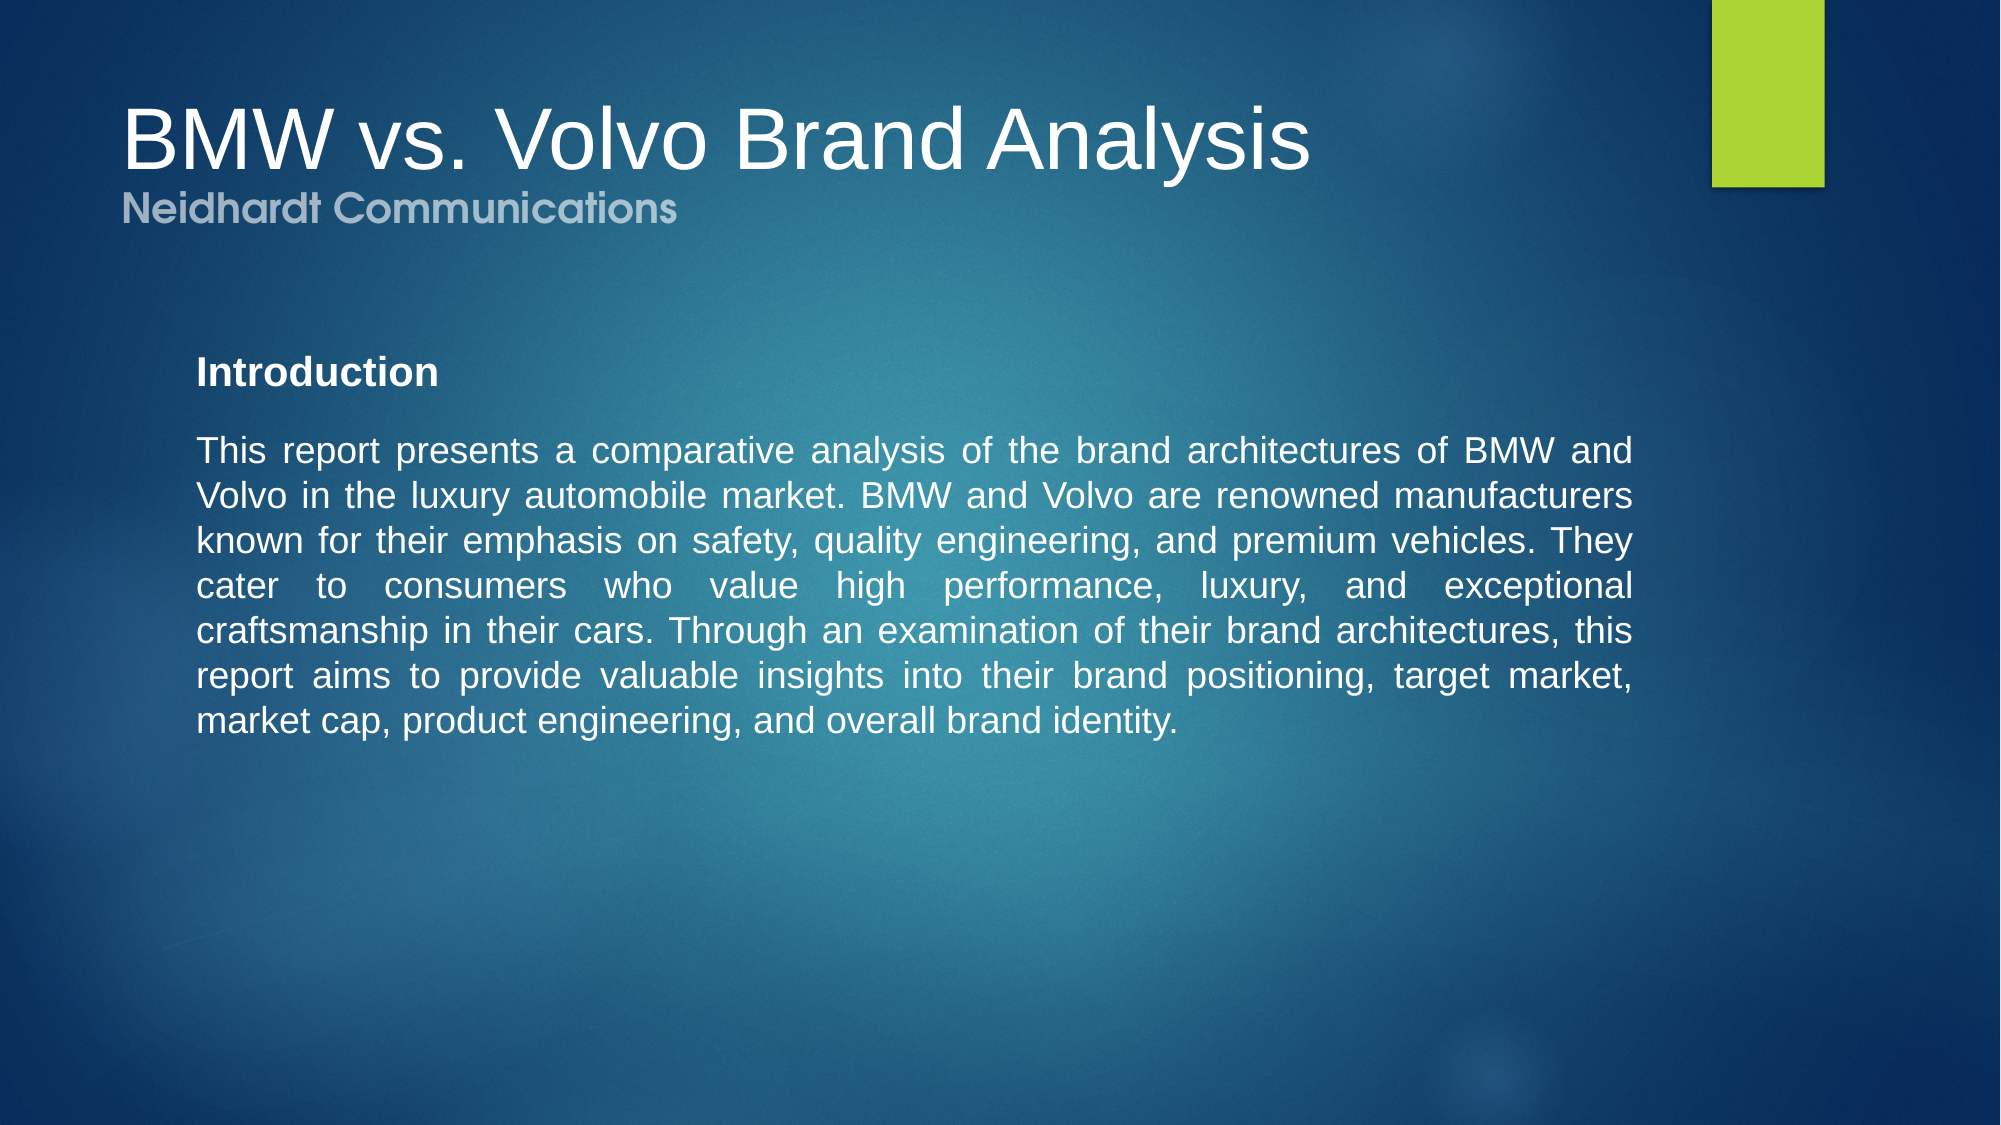

# BMW vs. Volvo Brand Analysis
Neidhardt Communications
Introduction
This report presents a comparative analysis of the brand architectures of BMW and Volvo in the luxury automobile market. BMW and Volvo are renowned manufacturers known for their emphasis on safety, quality engineering, and premium vehicles. They cater to consumers who value high performance, luxury, and exceptional craftsmanship in their cars. Through an examination of their brand architectures, this report aims to provide valuable insights into their brand positioning, target market, market cap, product engineering, and overall brand identity.